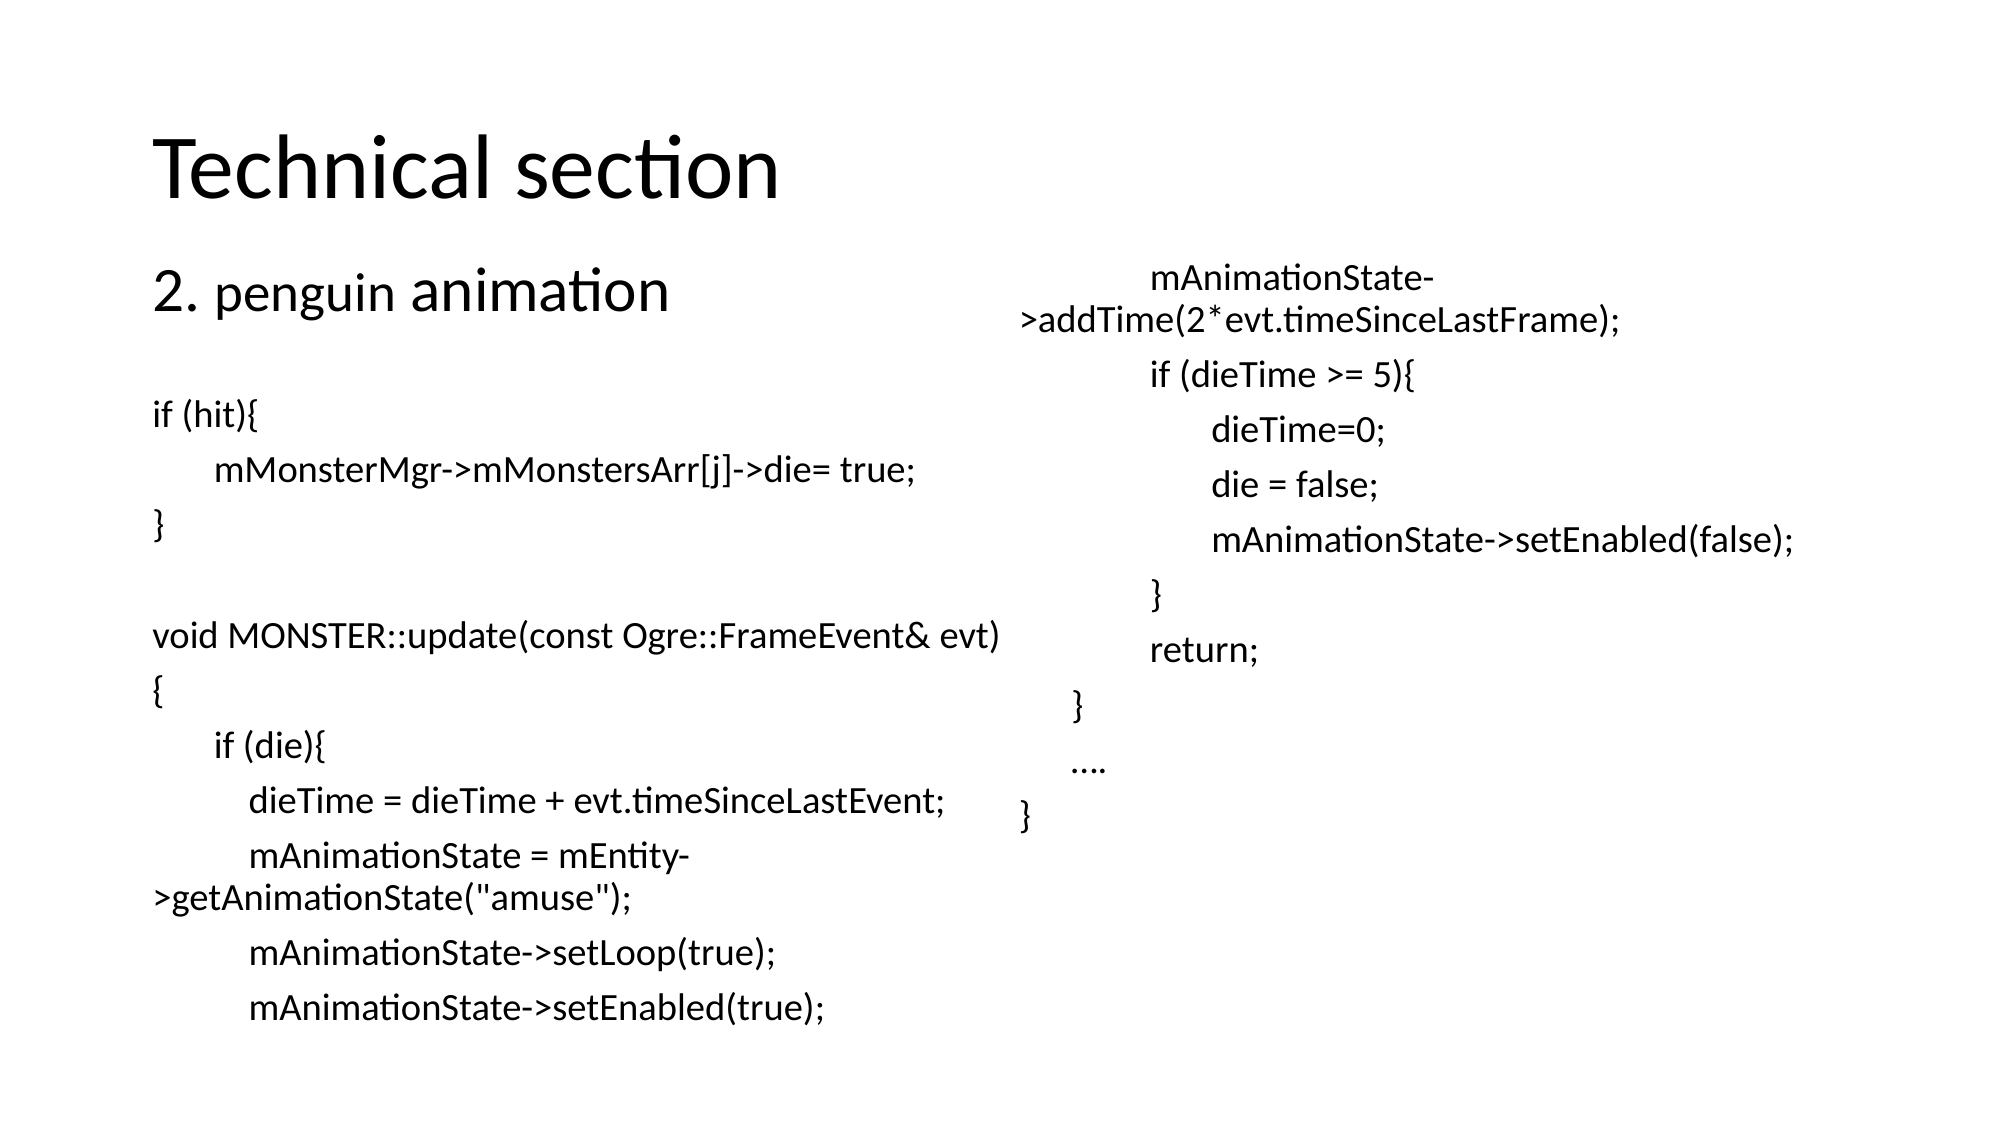

# Technical section
2. penguin animation

if (hit){
       mMonsterMgr->mMonstersArr[j]->die= true;
}

void MONSTER::update(const Ogre::FrameEvent& evt)
{
       if (die){
           dieTime = dieTime + evt.timeSinceLastEvent;
           mAnimationState = mEntity->getAnimationState("amuse");
           mAnimationState->setLoop(true);
           mAnimationState->setEnabled(true);
               mAnimationState->addTime(2*evt.timeSinceLastFrame);
               if (dieTime >= 5){
                      dieTime=0;
                      die = false;
                      mAnimationState->setEnabled(false);
               }
               return;
      }
      ….
}